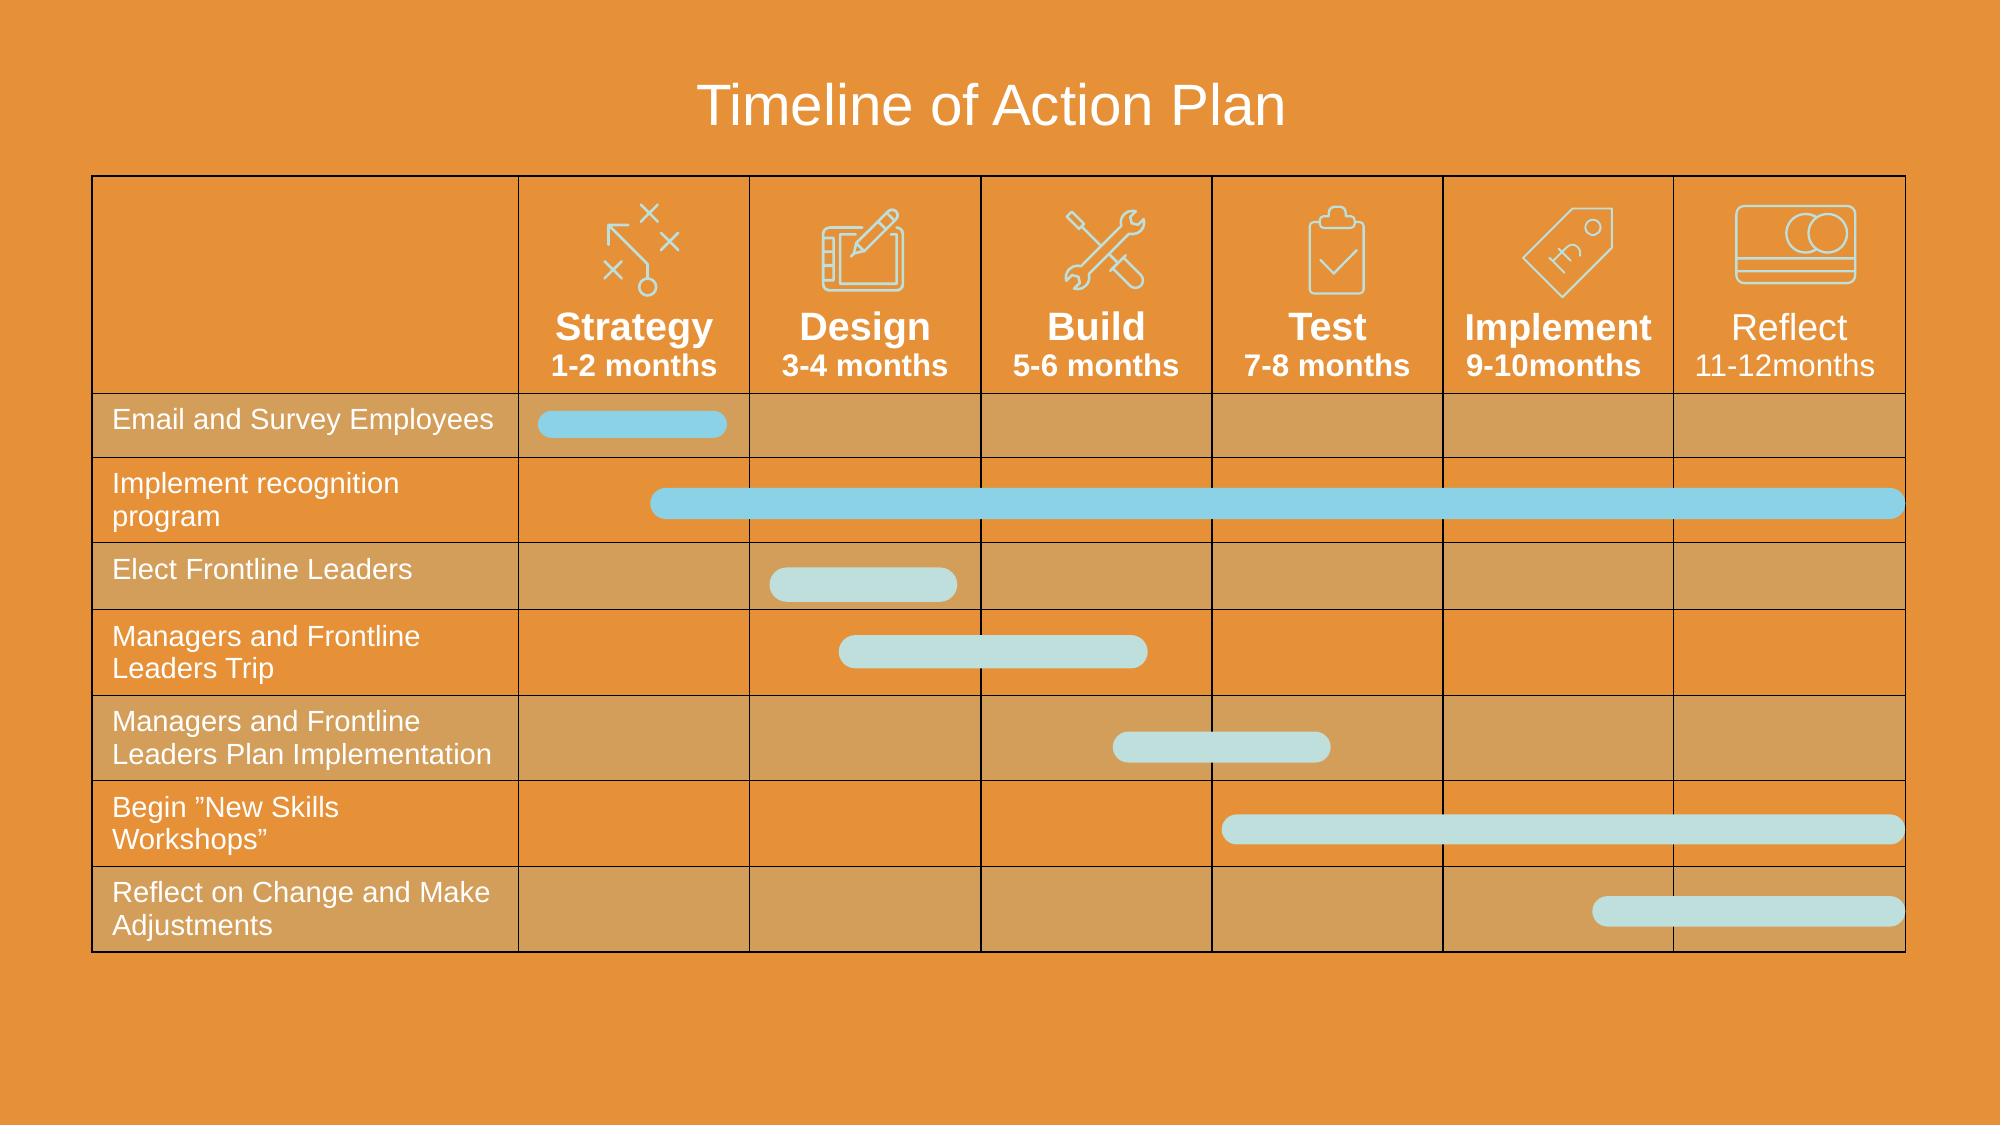

# Timeline of Action Plan
|  | Strategy 1-2 months | Design 3-4 months | Build 5-6 months | Test 7-8 months | Implement 9-10months | Reflect 11-12months |
| --- | --- | --- | --- | --- | --- | --- |
| Email and Survey Employees |  |  |  |  |  |  |
| Implement recognition program |  |  |  |  |  |  |
| Elect Frontline Leaders |  |  |  |  |  |  |
| Managers and Frontline Leaders Trip |  |  |  |  |  |  |
| Managers and Frontline Leaders Plan Implementation |  |  |  |  |  |  |
| Begin ”New Skills Workshops” |  |  |  |  |  |  |
| Reflect on Change and Make Adjustments |  |  |  |  |  |  |